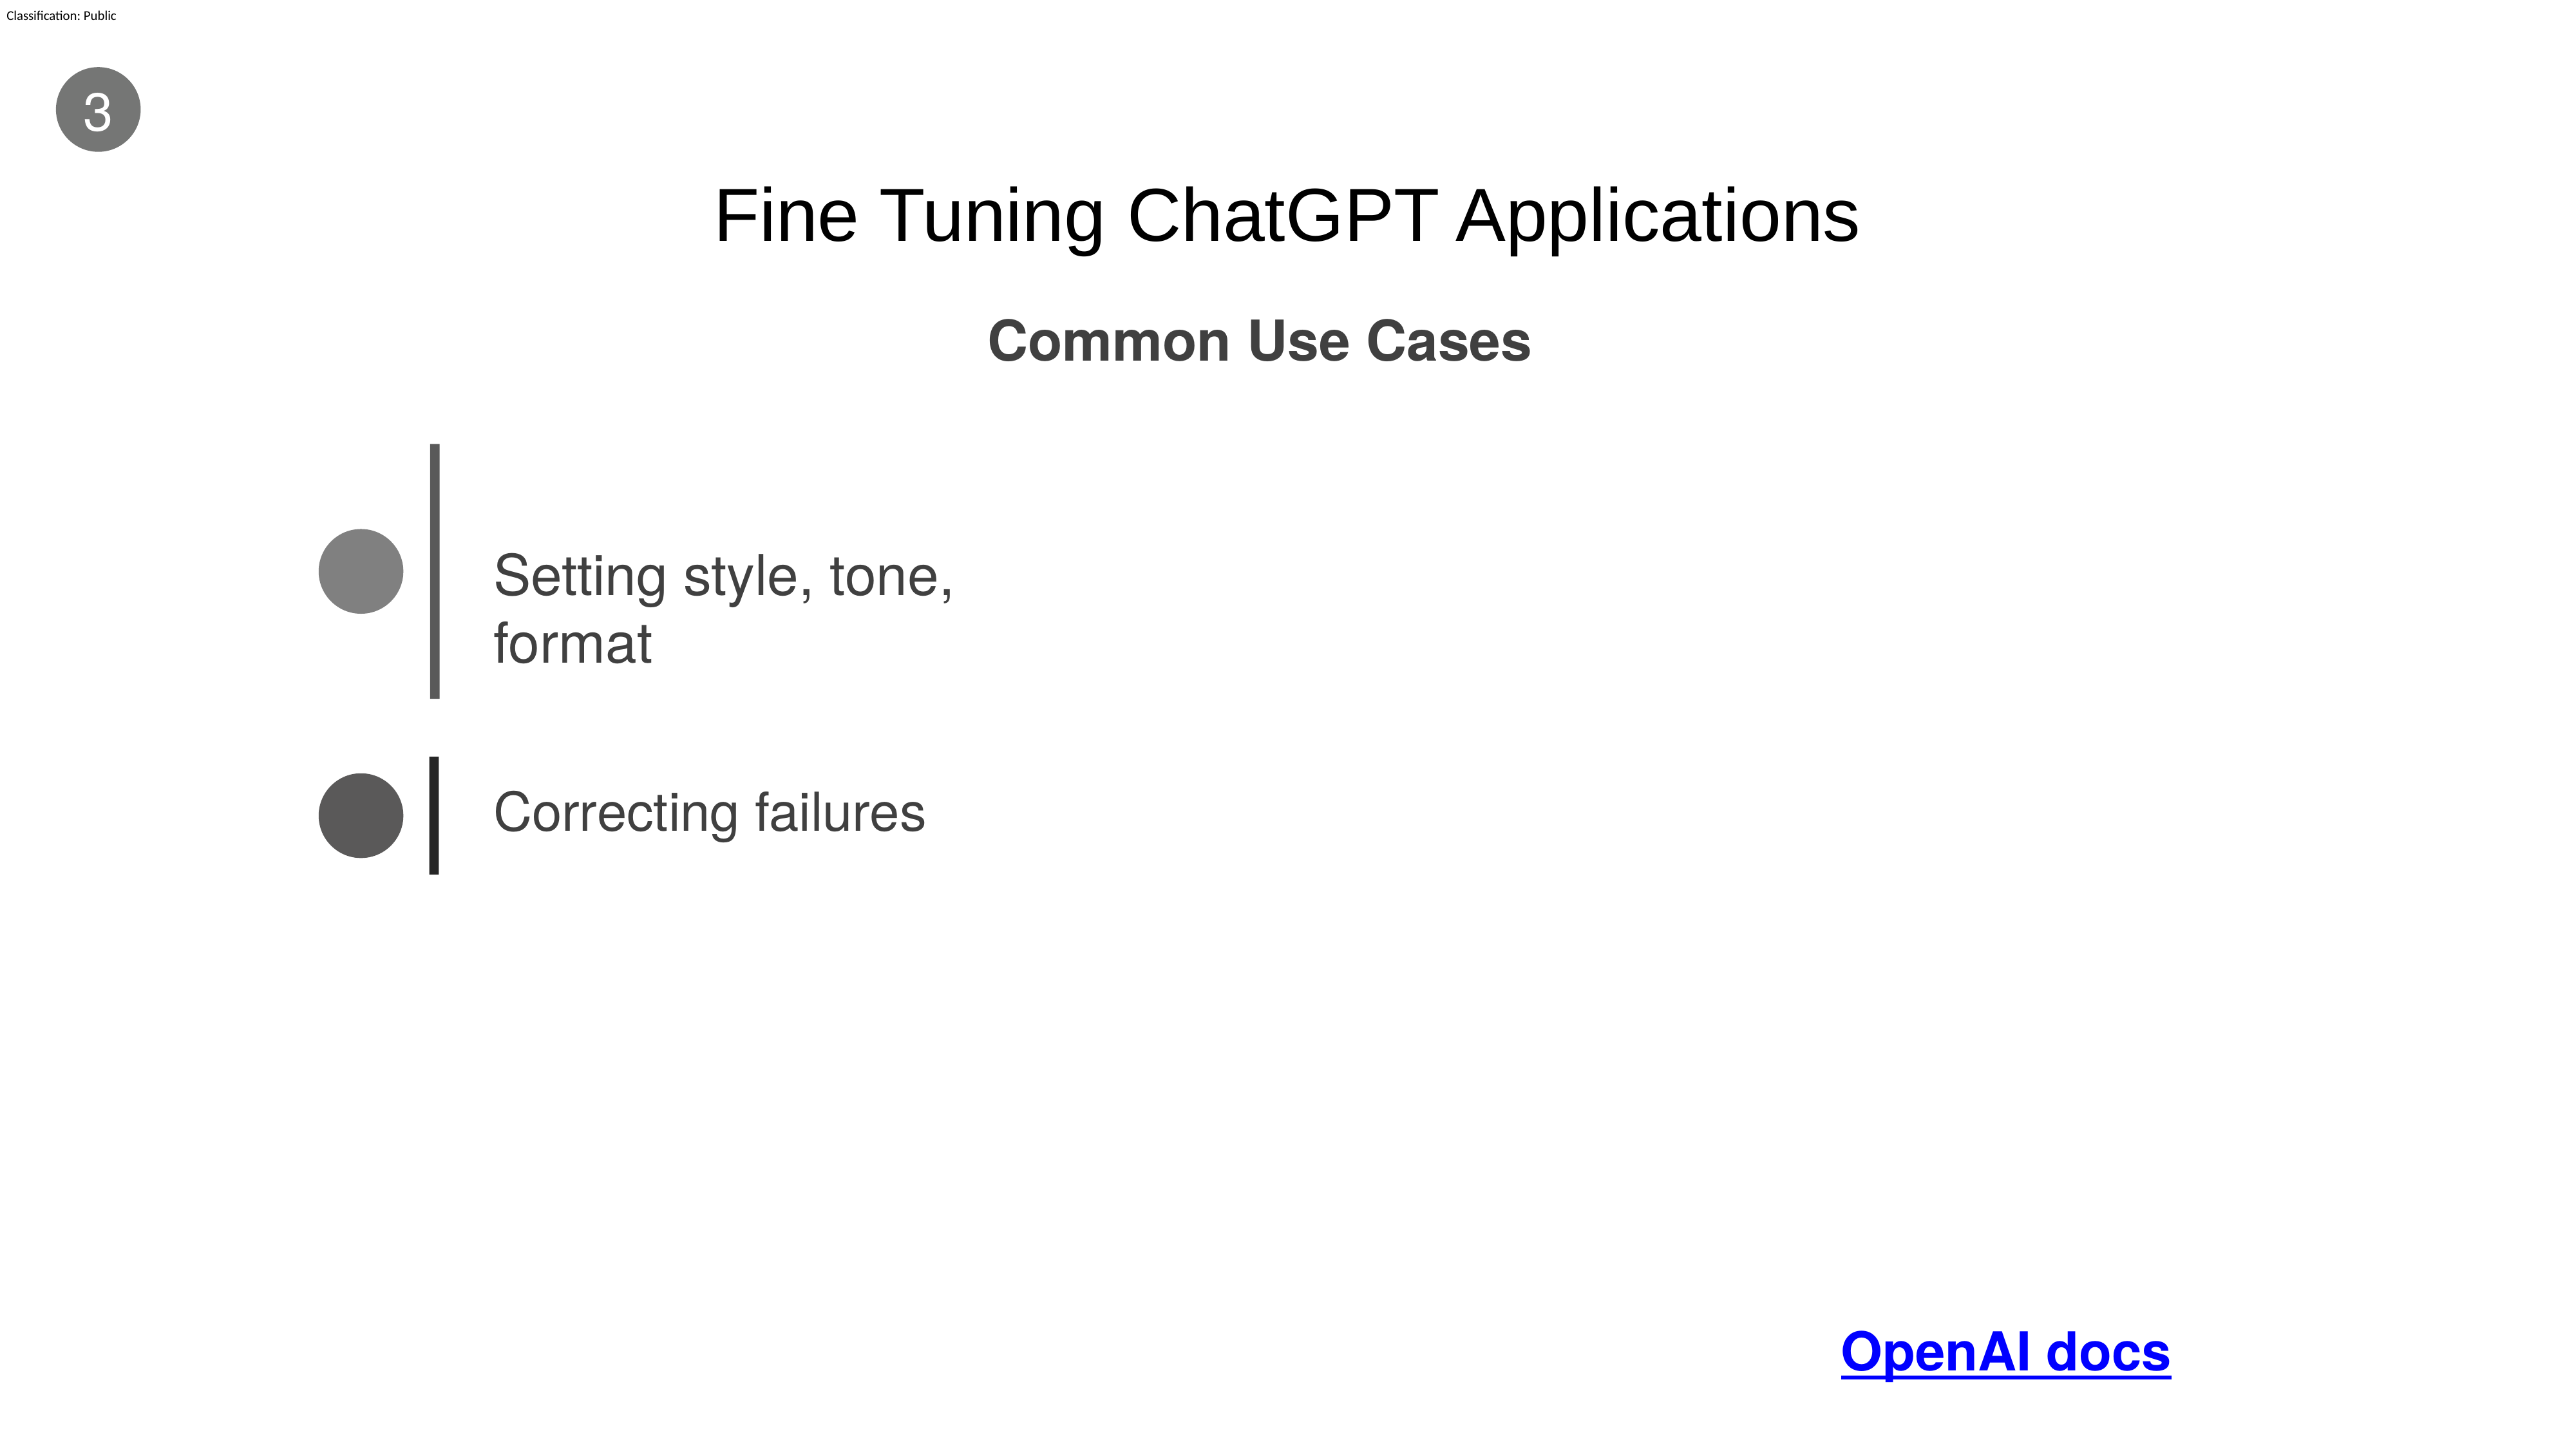

3
# Fine Tuning ChatGPT Applications
Common Use Cases

Setting style, tone, format

Correcting failures

OpenAI docs